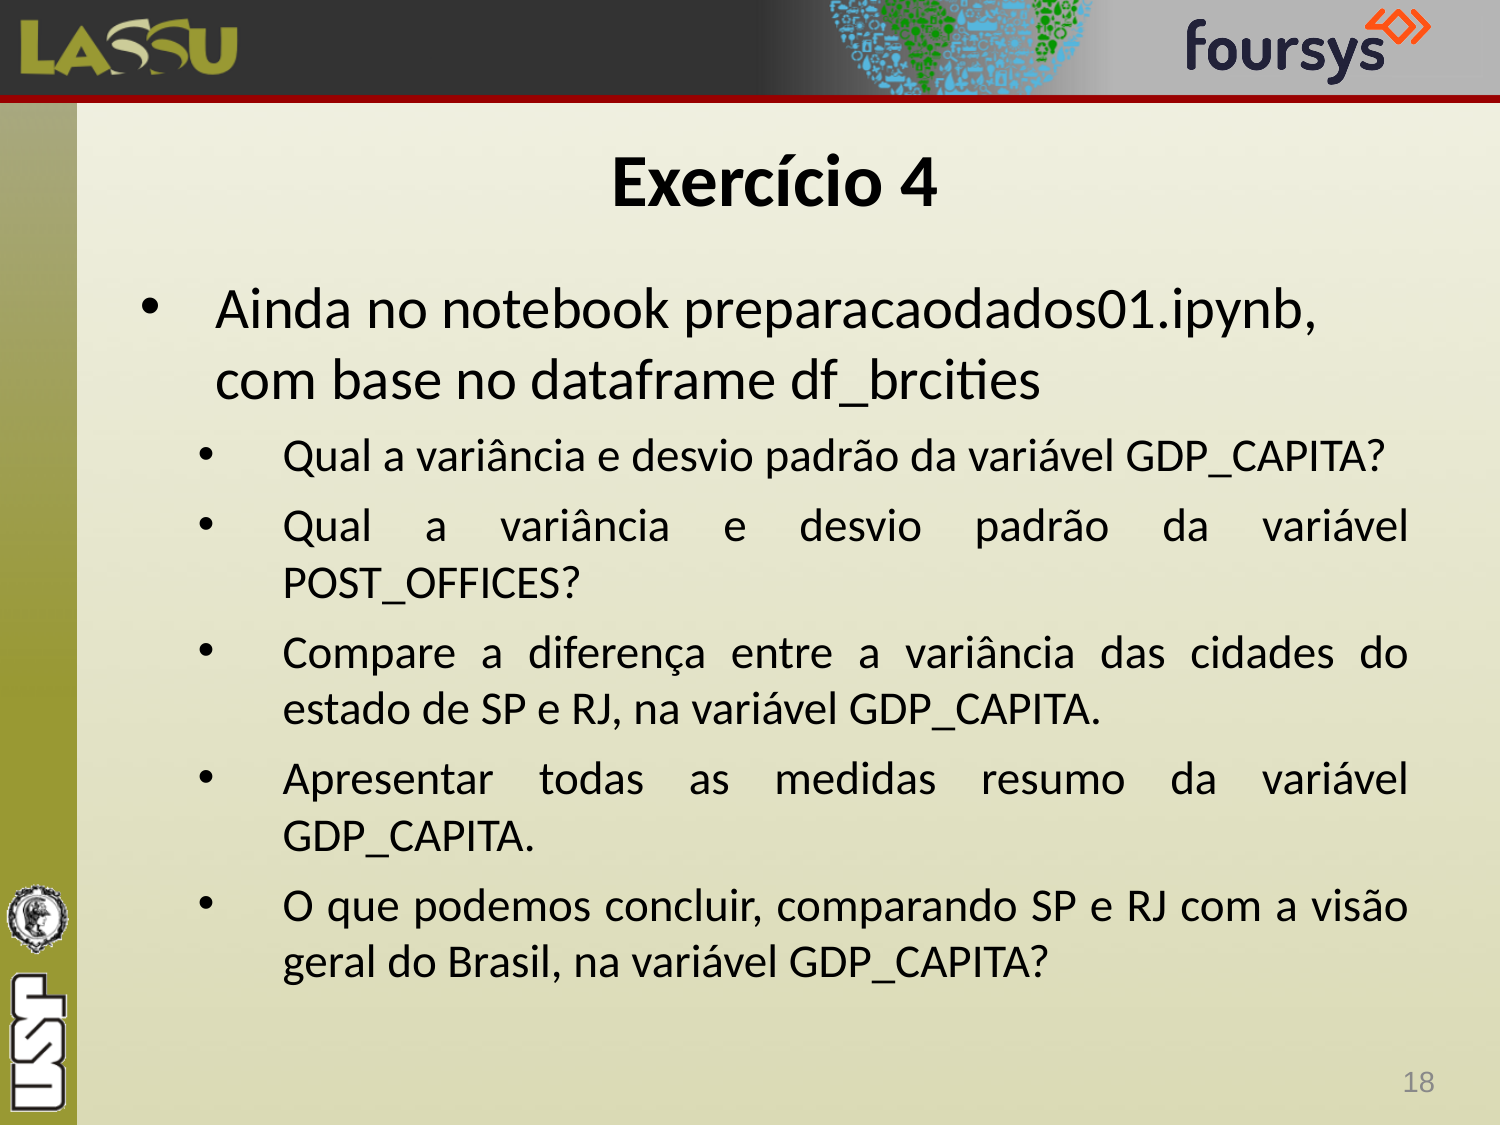

# Exercício 4
Ainda no notebook preparacaodados01.ipynb, com base no dataframe df_brcities
Qual a variância e desvio padrão da variável GDP_CAPITA?
Qual a variância e desvio padrão da variável POST_OFFICES?
Compare a diferença entre a variância das cidades do estado de SP e RJ, na variável GDP_CAPITA.
Apresentar todas as medidas resumo da variável GDP_CAPITA.
O que podemos concluir, comparando SP e RJ com a visão geral do Brasil, na variável GDP_CAPITA?
18